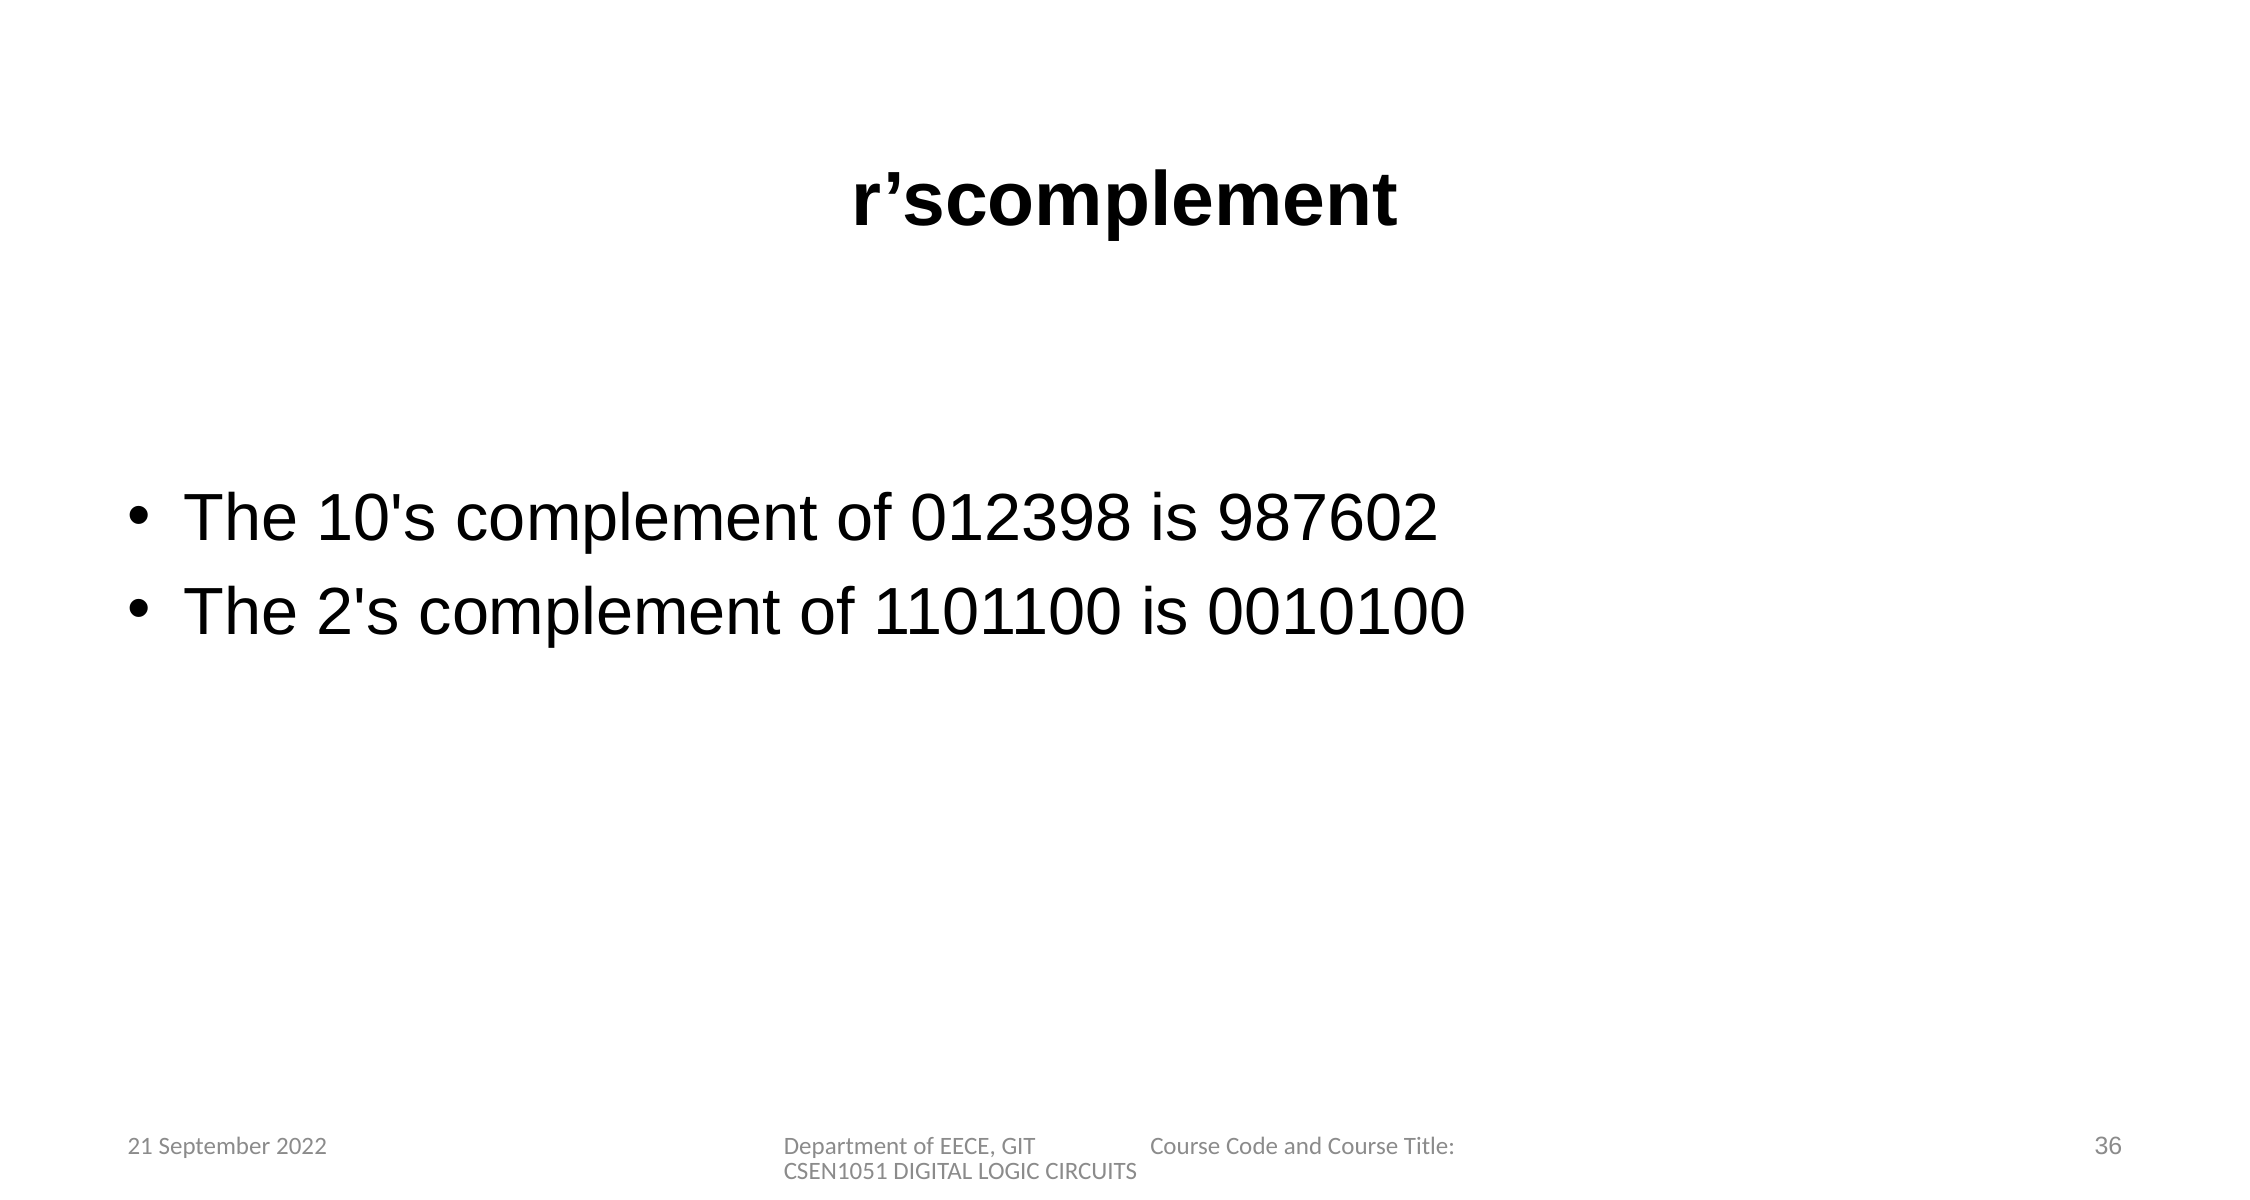

# r’scomplement

The 10's complement of 012398 is 987602
The 2's complement of 1101100 is 0010100

36
21 September 2022
Department of EECE, GIT                    Course Code and Course Title: CSEN1051 DIGITAL LOGIC CIRCUITS